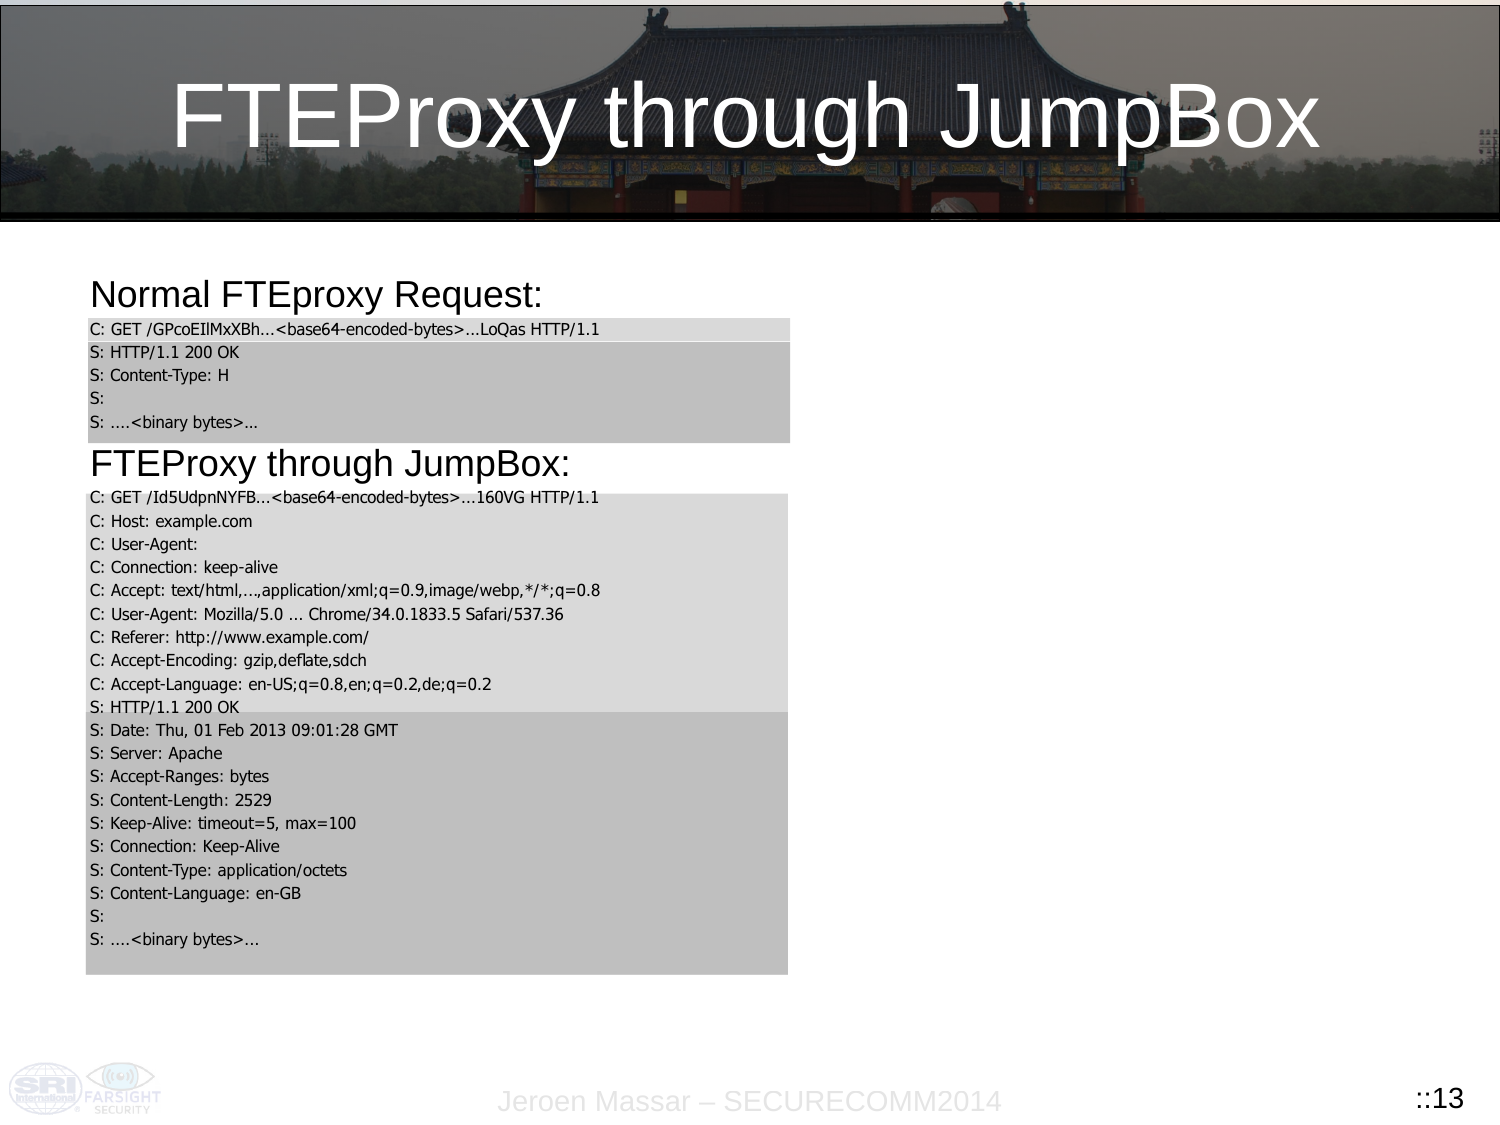

# FTEProxy through JumpBox
Normal FTEproxy Request:
C: GET /GPcoEIlMxXBh...<base64-encoded-bytes>...LoQas HTTP/1.1
S: HTTP/1.1 200 OK
S: Content-Type: H
S:
S: ....<binary bytes>…
FTEProxy through JumpBox:
C: GET /Id5UdpnNYFB...<base64-encoded-bytes>...160VG HTTP/1.1
C: Host: example.com
C: User-Agent:
C: Connection: keep-alive
C: Accept: text/html,...,application/xml;q=0.9,image/webp,*/*;q=0.8
C: User-Agent: Mozilla/5.0 ... Chrome/34.0.1833.5 Safari/537.36
C: Referer: http://www.example.com/
C: Accept-Encoding: gzip,deflate,sdch
C: Accept-Language: en-US;q=0.8,en;q=0.2,de;q=0.2
S: HTTP/1.1 200 OK
S: Date: Thu, 01 Feb 2013 09:01:28 GMT
S: Server: Apache
S: Accept-Ranges: bytes
S: Content-Length: 2529
S: Keep-Alive: timeout=5, max=100
S: Connection: Keep-Alive
S: Content-Type: application/octets
S: Content-Language: en-GB
S:
S: ....<binary bytes>...